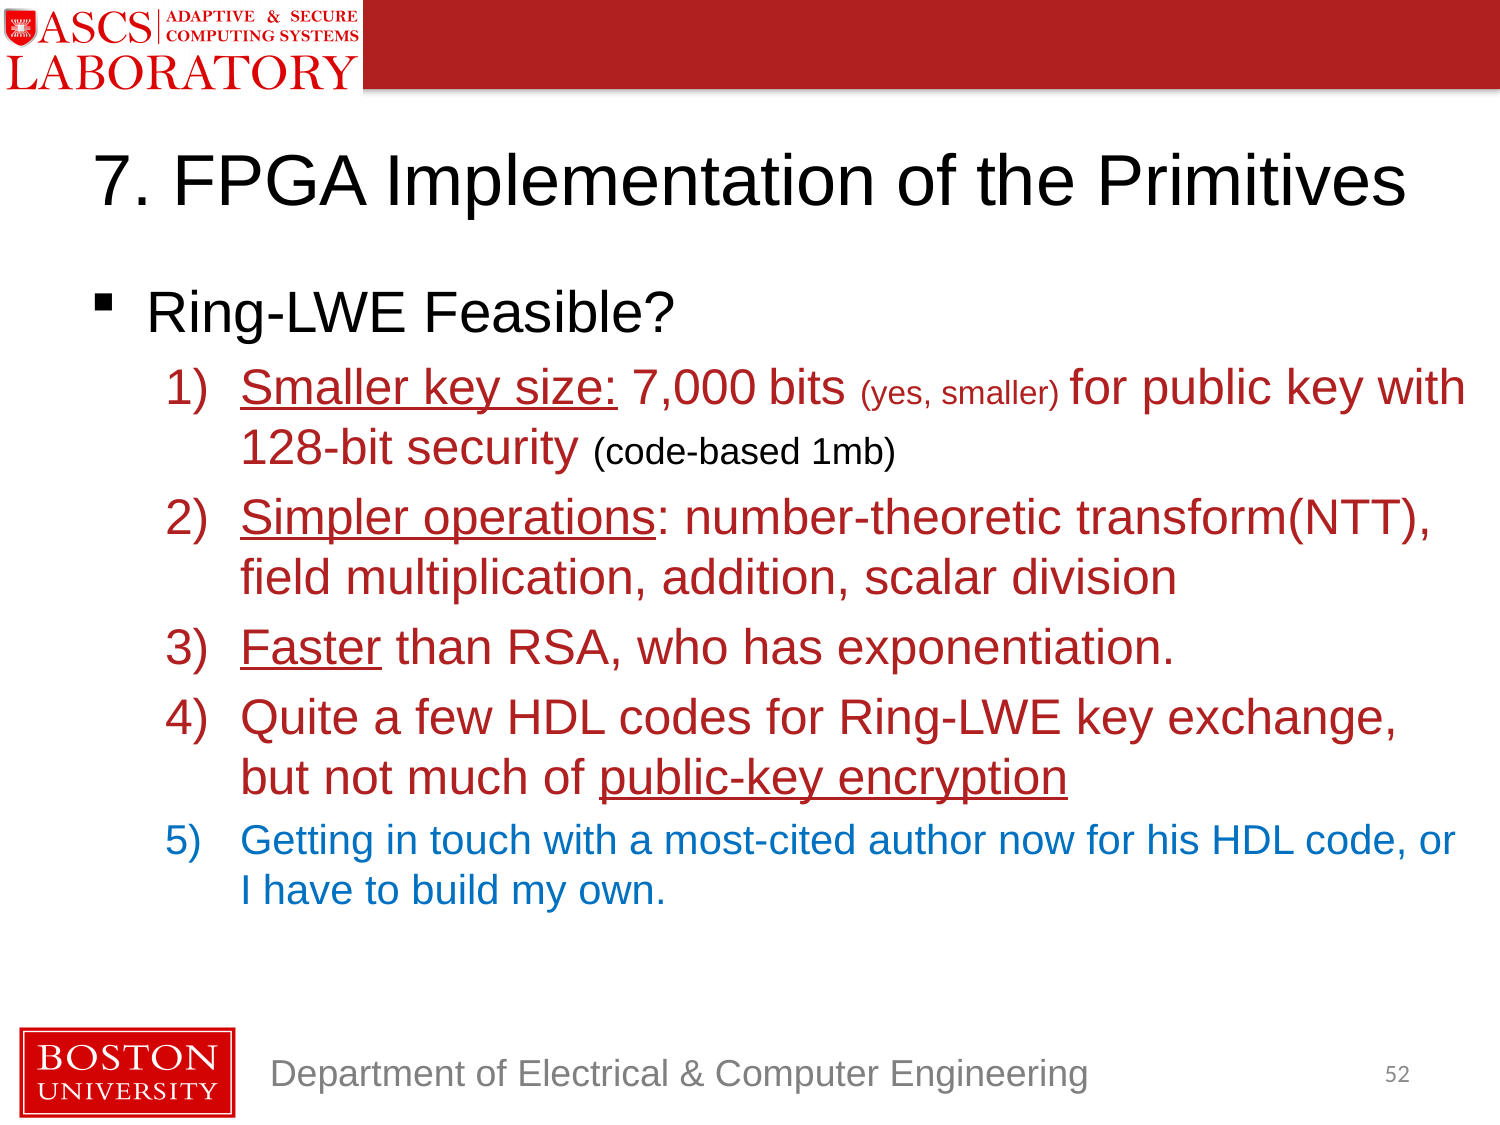

# 7. FPGA Implementation of the Primitives
Ring-LWE Feasible?
Smaller key size: 7,000 bits (yes, smaller) for public key with 128-bit security (code-based 1mb)
Simpler operations: number-theoretic transform(NTT), field multiplication, addition, scalar division
Faster than RSA, who has exponentiation.
Quite a few HDL codes for Ring-LWE key exchange, but not much of public-key encryption
Getting in touch with a most-cited author now for his HDL code, or I have to build my own.

52